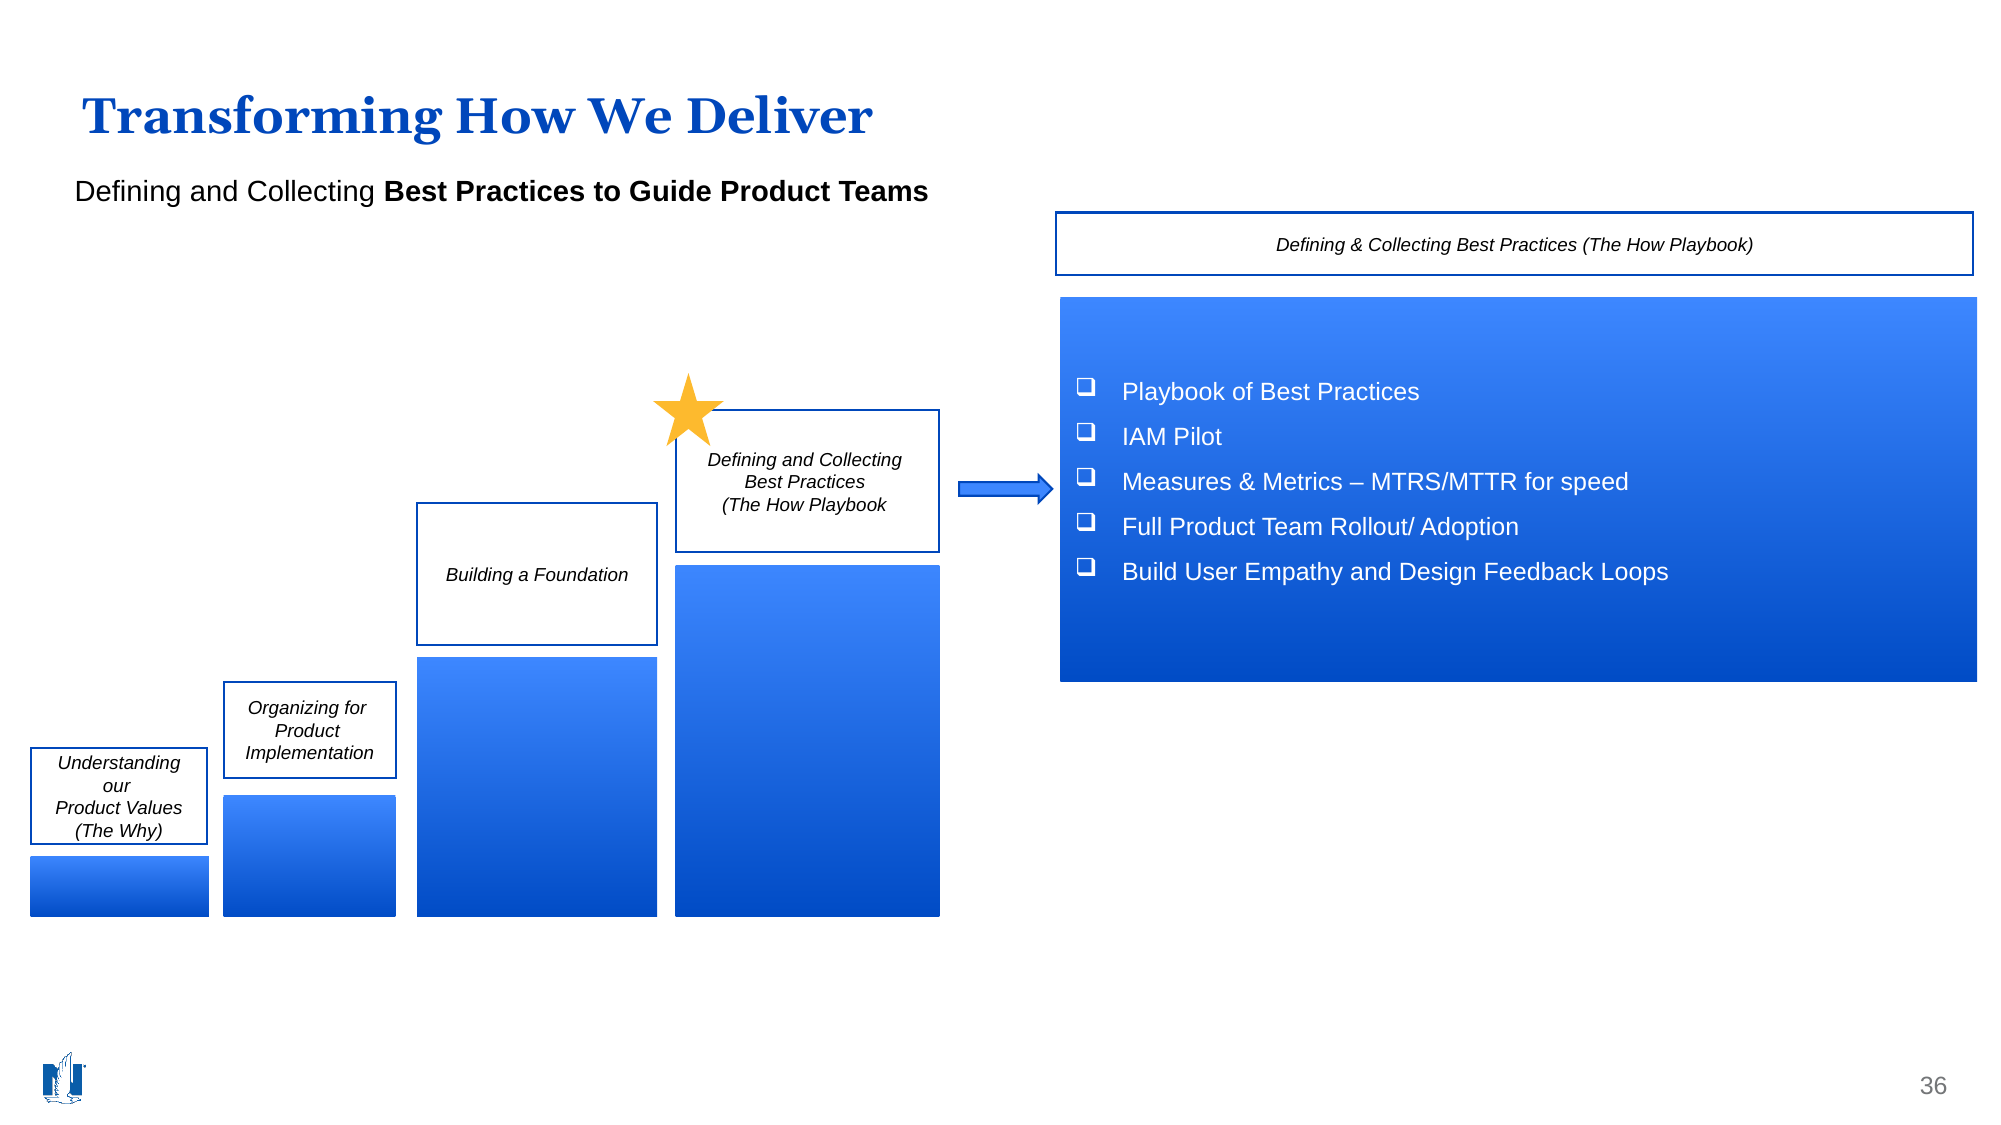

# Transforming How We Deliver
Defining and Collecting Best Practices to Guide Product Teams
Defining & Collecting Best Practices (The How Playbook)
Playbook of Best Practices
IAM Pilot
Measures & Metrics – MTRS/MTTR for speed
Full Product Team Rollout/ Adoption
Build User Empathy and Design Feedback Loops

Defining and Collecting
Best Practices
(The How Playbook)

Building a Foundation

Organizing for
Product
Implementation
Understanding our
Product Values
(The Why)

36